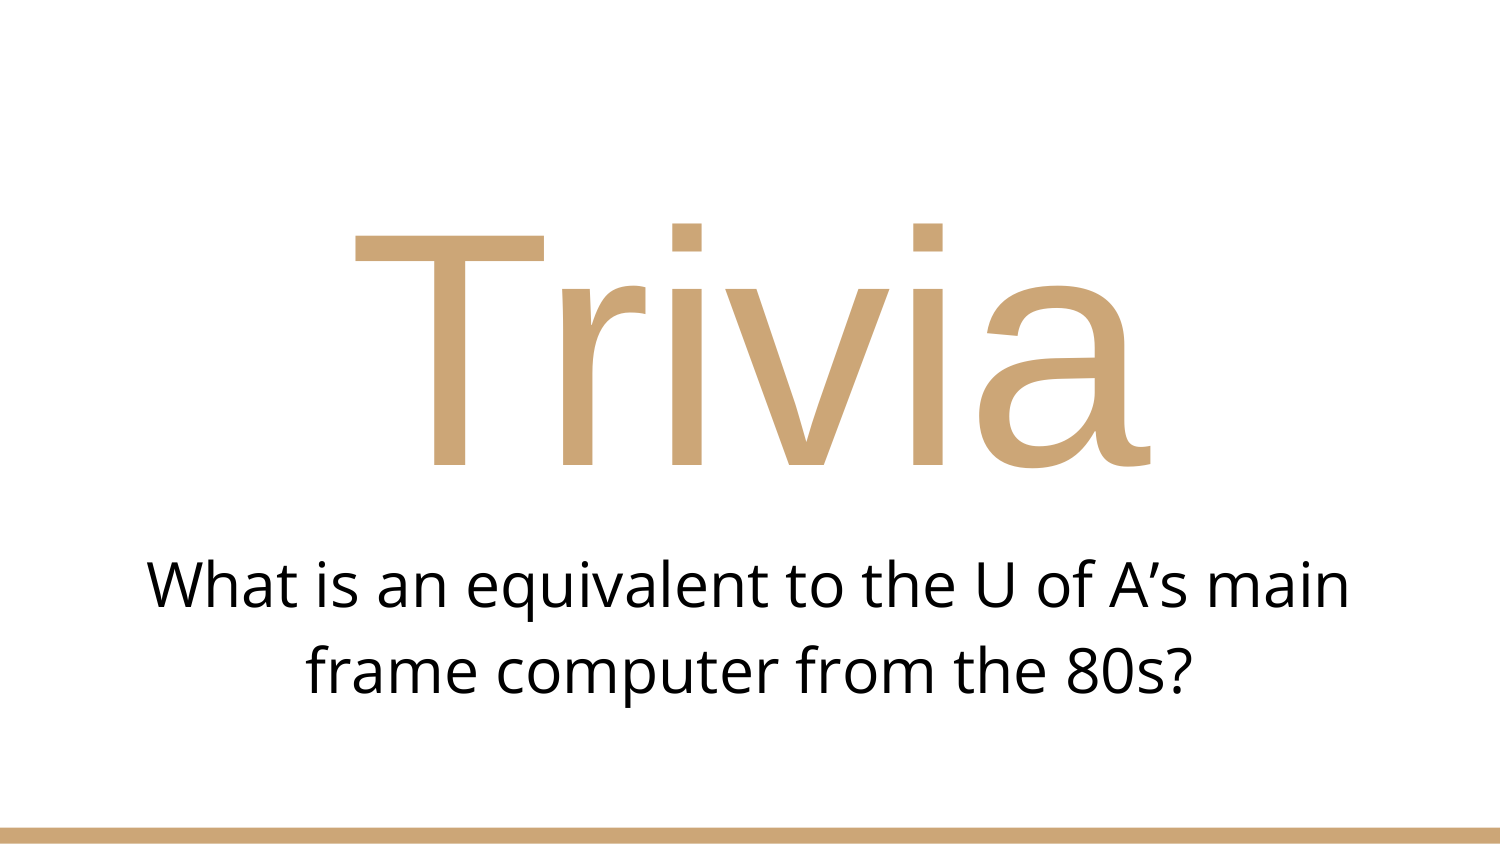

# Trivia
What is an equivalent to the U of A’s main frame computer from the 80s?